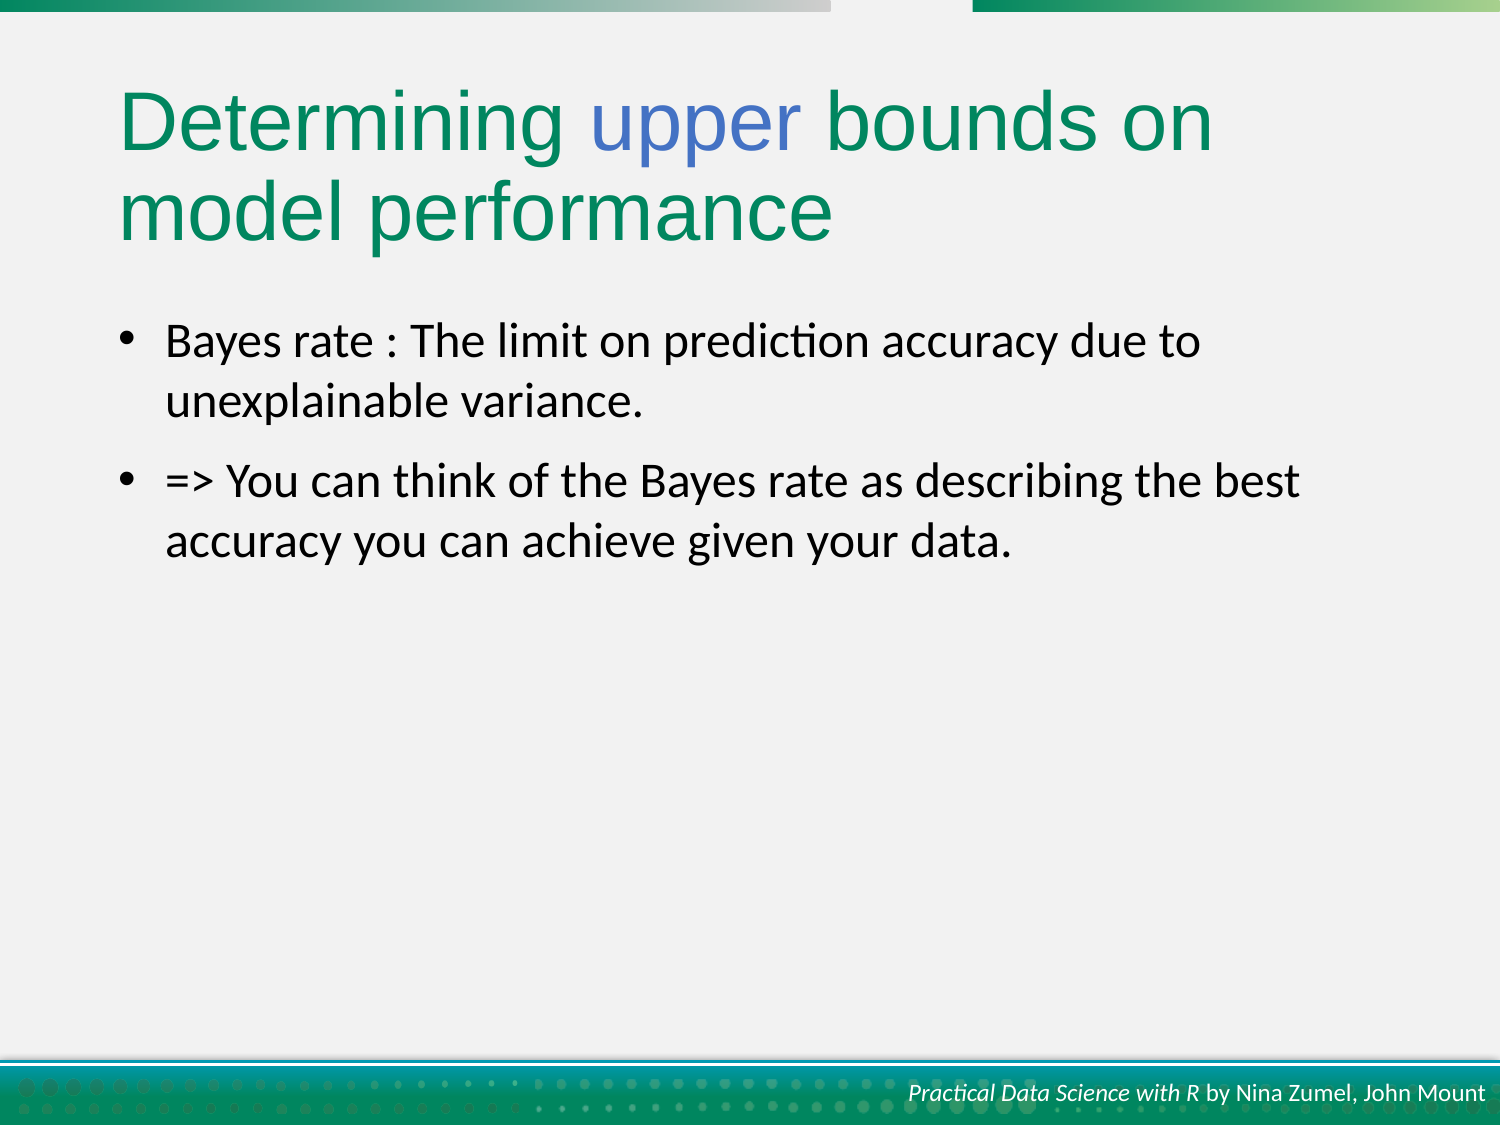

# Determining upper bounds on model performance
Bayes rate : The limit on prediction accuracy due to unexplainable variance.
=> You can think of the Bayes rate as describing the best accuracy you can achieve given your data.
Practical Data Science with R by Nina Zumel, John Mount